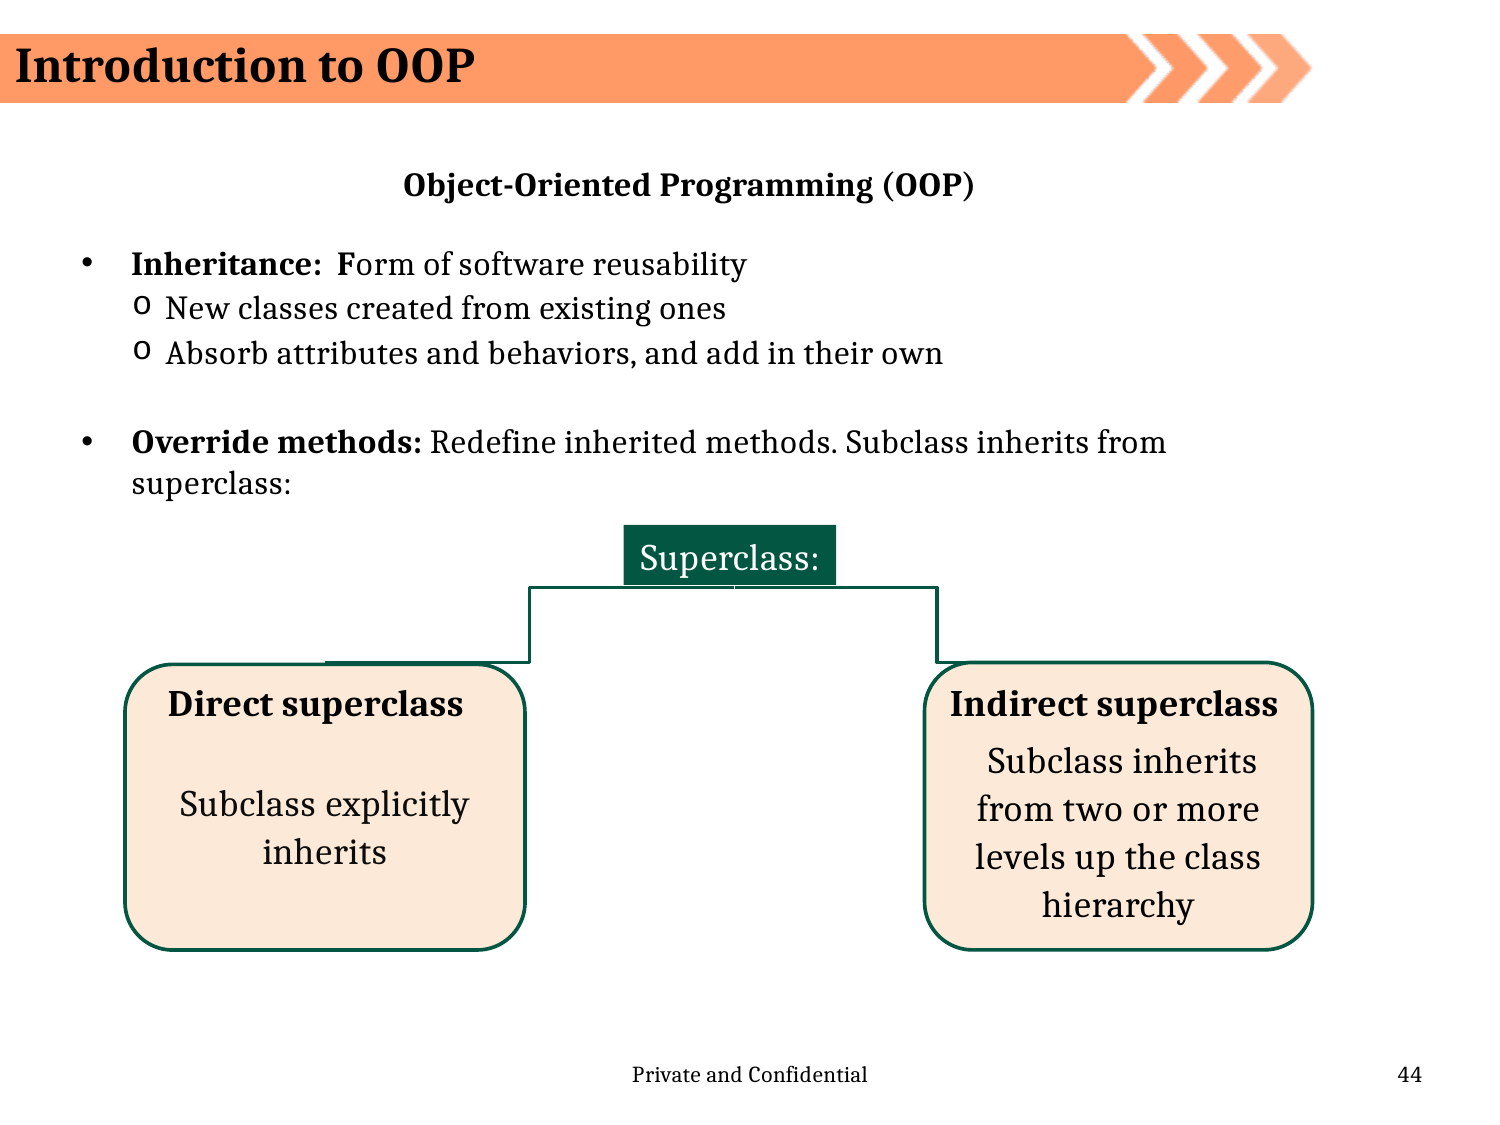

# Introduction to OOP
Object-Oriented Programming (OOP)

Inheritance:  Form of software reusability
New classes created from existing ones
Absorb attributes and behaviors, and add in their own

Override methods: Redefine inherited methods. Subclass inherits from superclass:

Superclass:

 Subclass inherits from two or more levels up the class hierarchy

Subclass explicitly inherits

Direct superclass
Indirect superclass